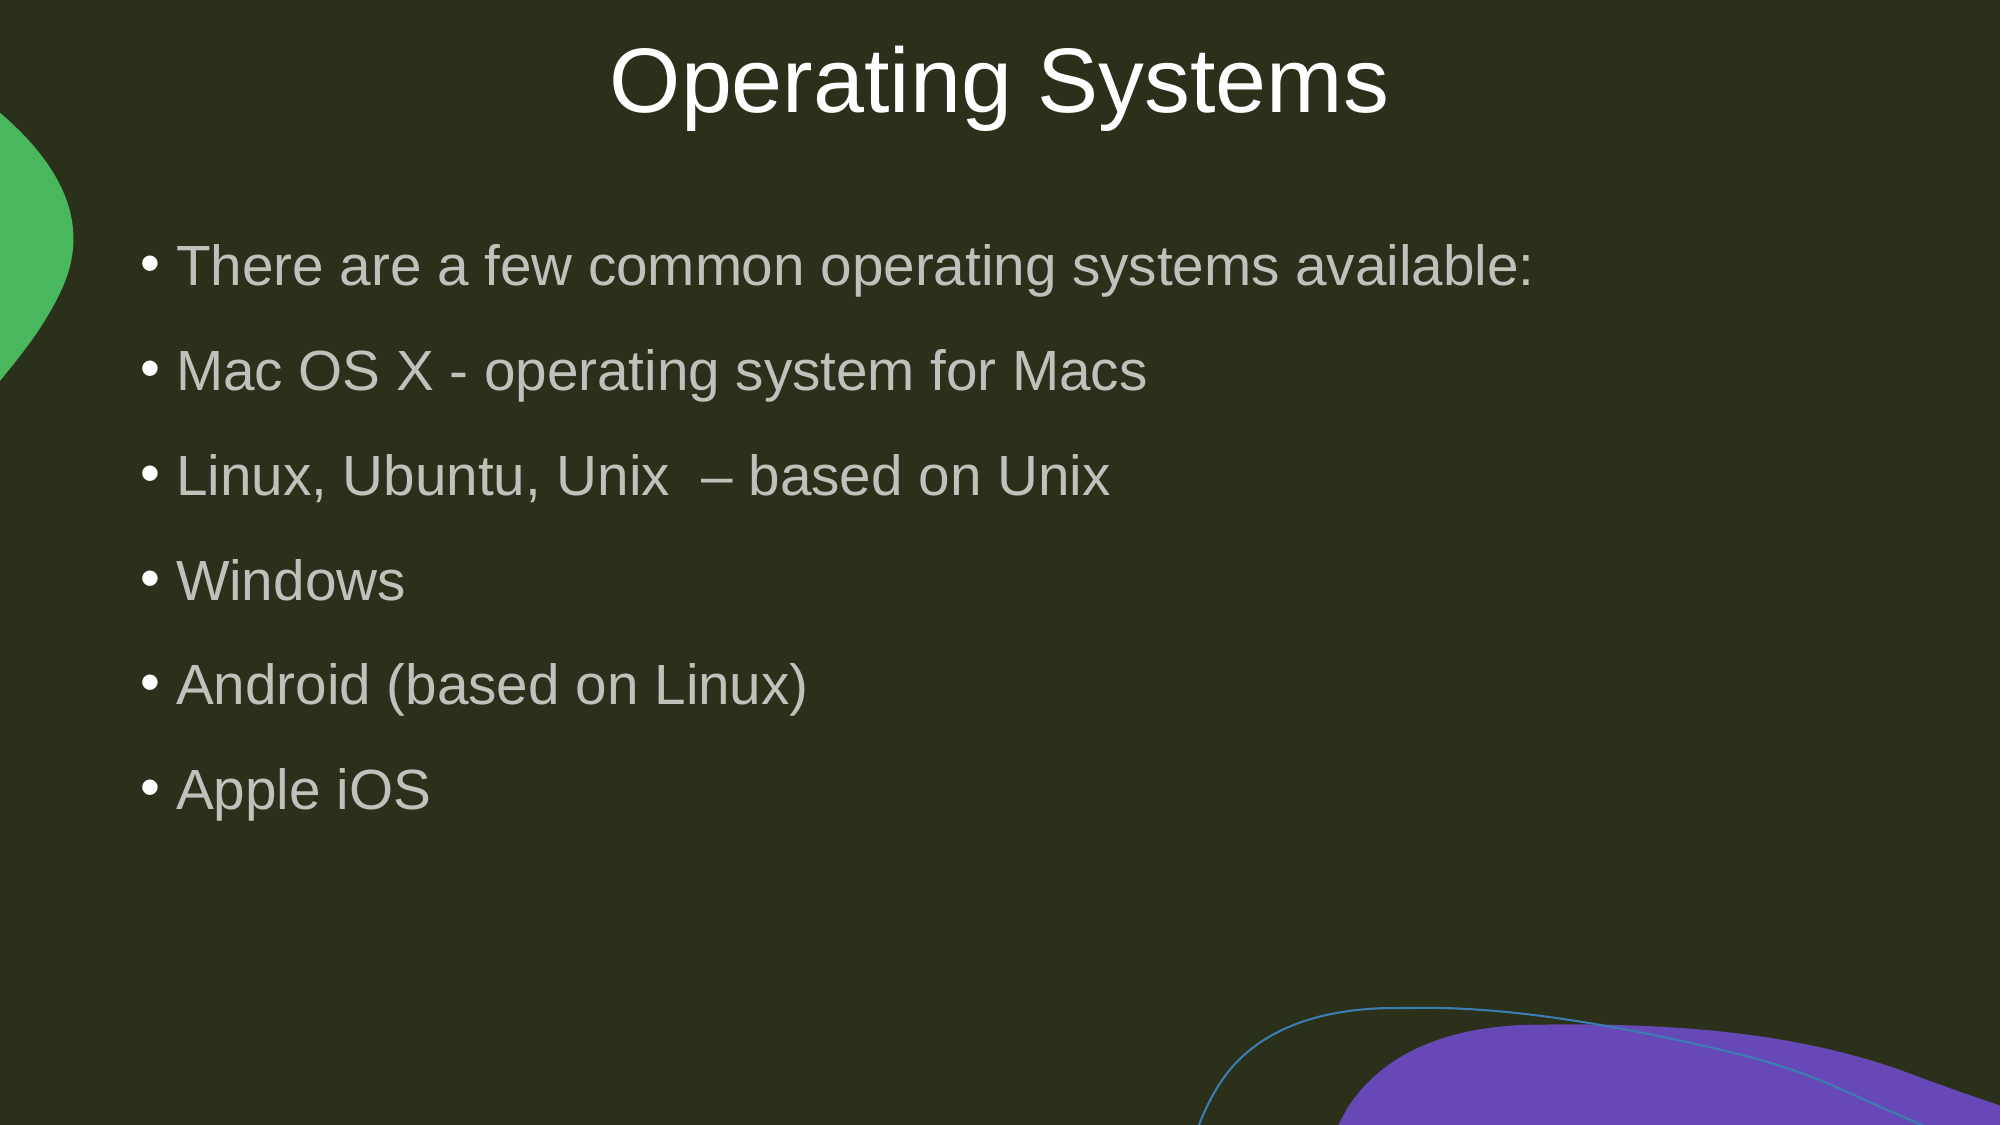

# Operating Systems
There are a few common operating systems available:
Mac OS X - operating system for Macs
Linux, Ubuntu, Unix  – based on Unix
Windows
Android (based on Linux)
Apple iOS